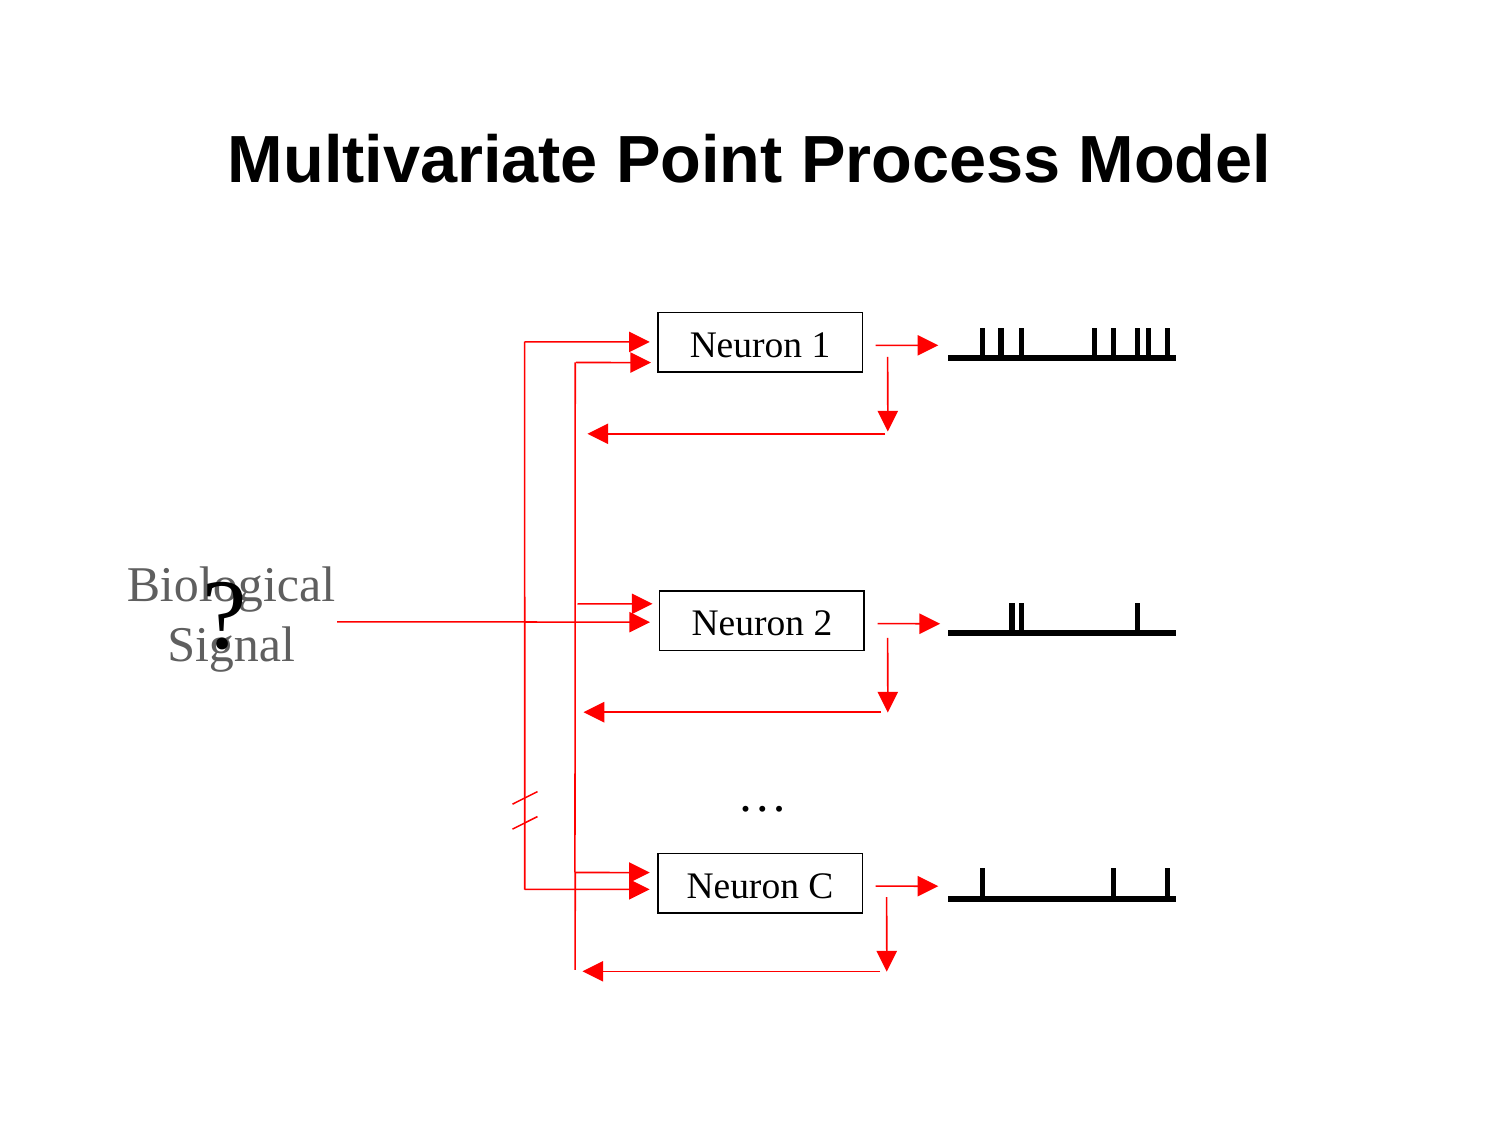

# Multivariate Point Process Model
Neuron 1

?
Biological Signal
Neuron 2

…

Neuron C